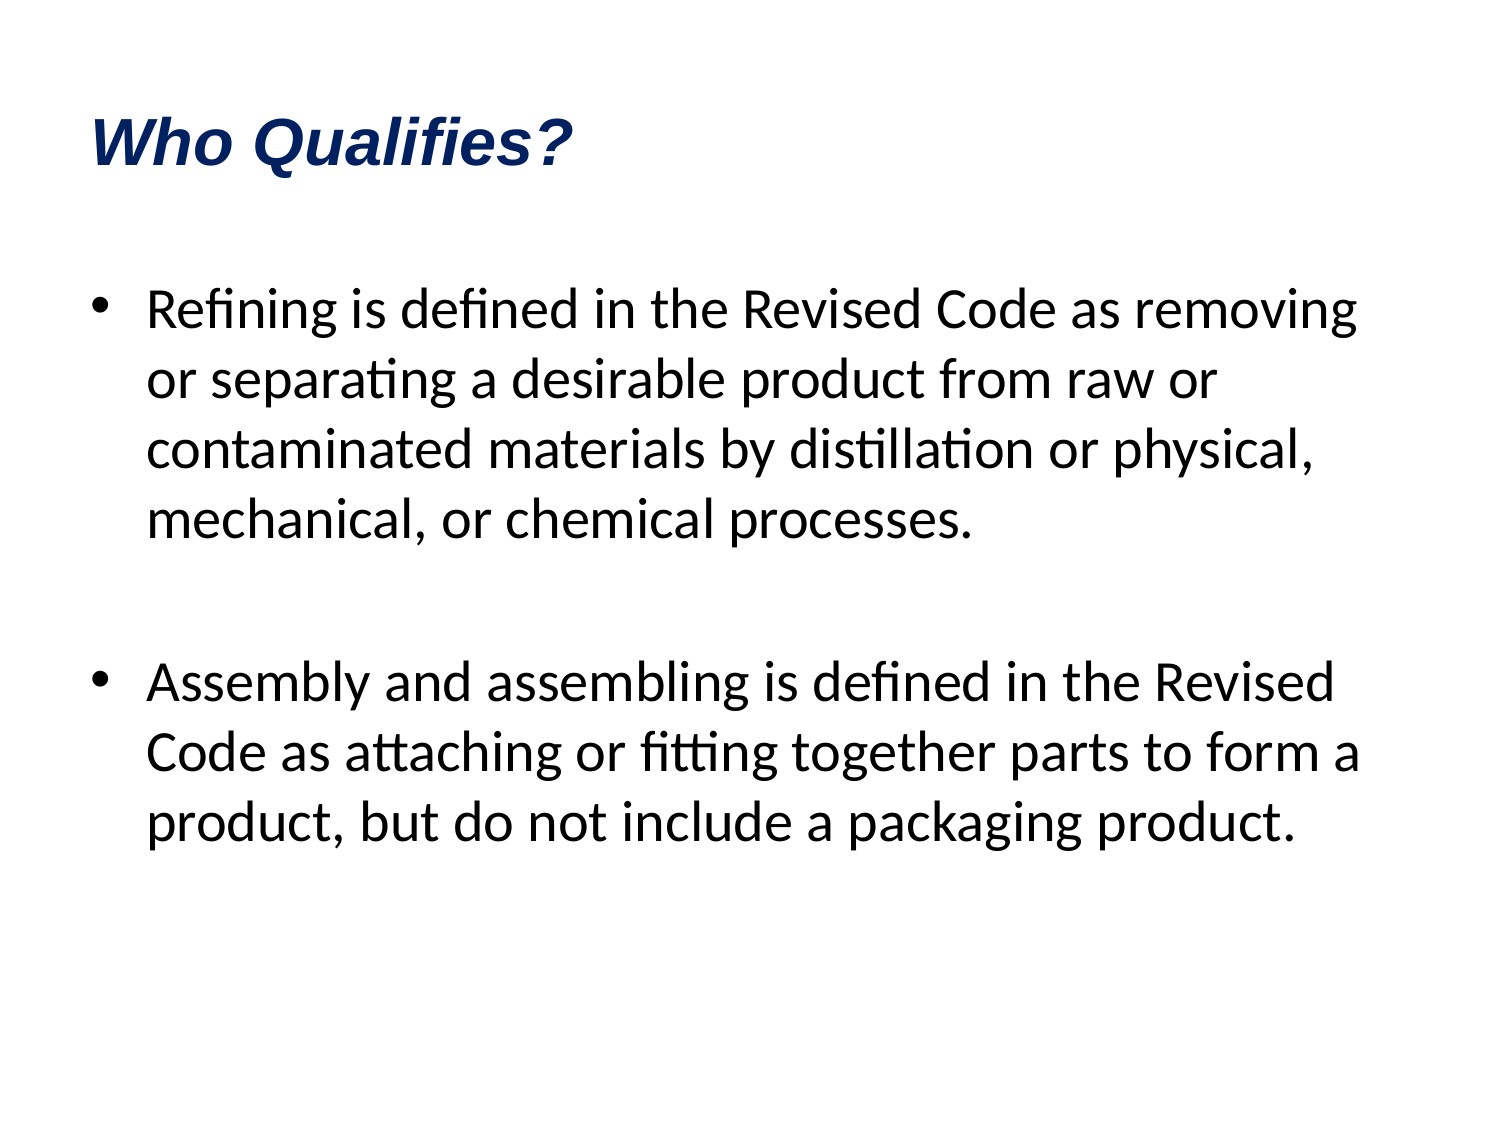

# Who Qualifies?
Refining is defined in the Revised Code as removing or separating a desirable product from raw or contaminated materials by distillation or physical, mechanical, or chemical processes.

Assembly and assembling is defined in the Revised Code as attaching or fitting together parts to form a product, but do not include a packaging product.